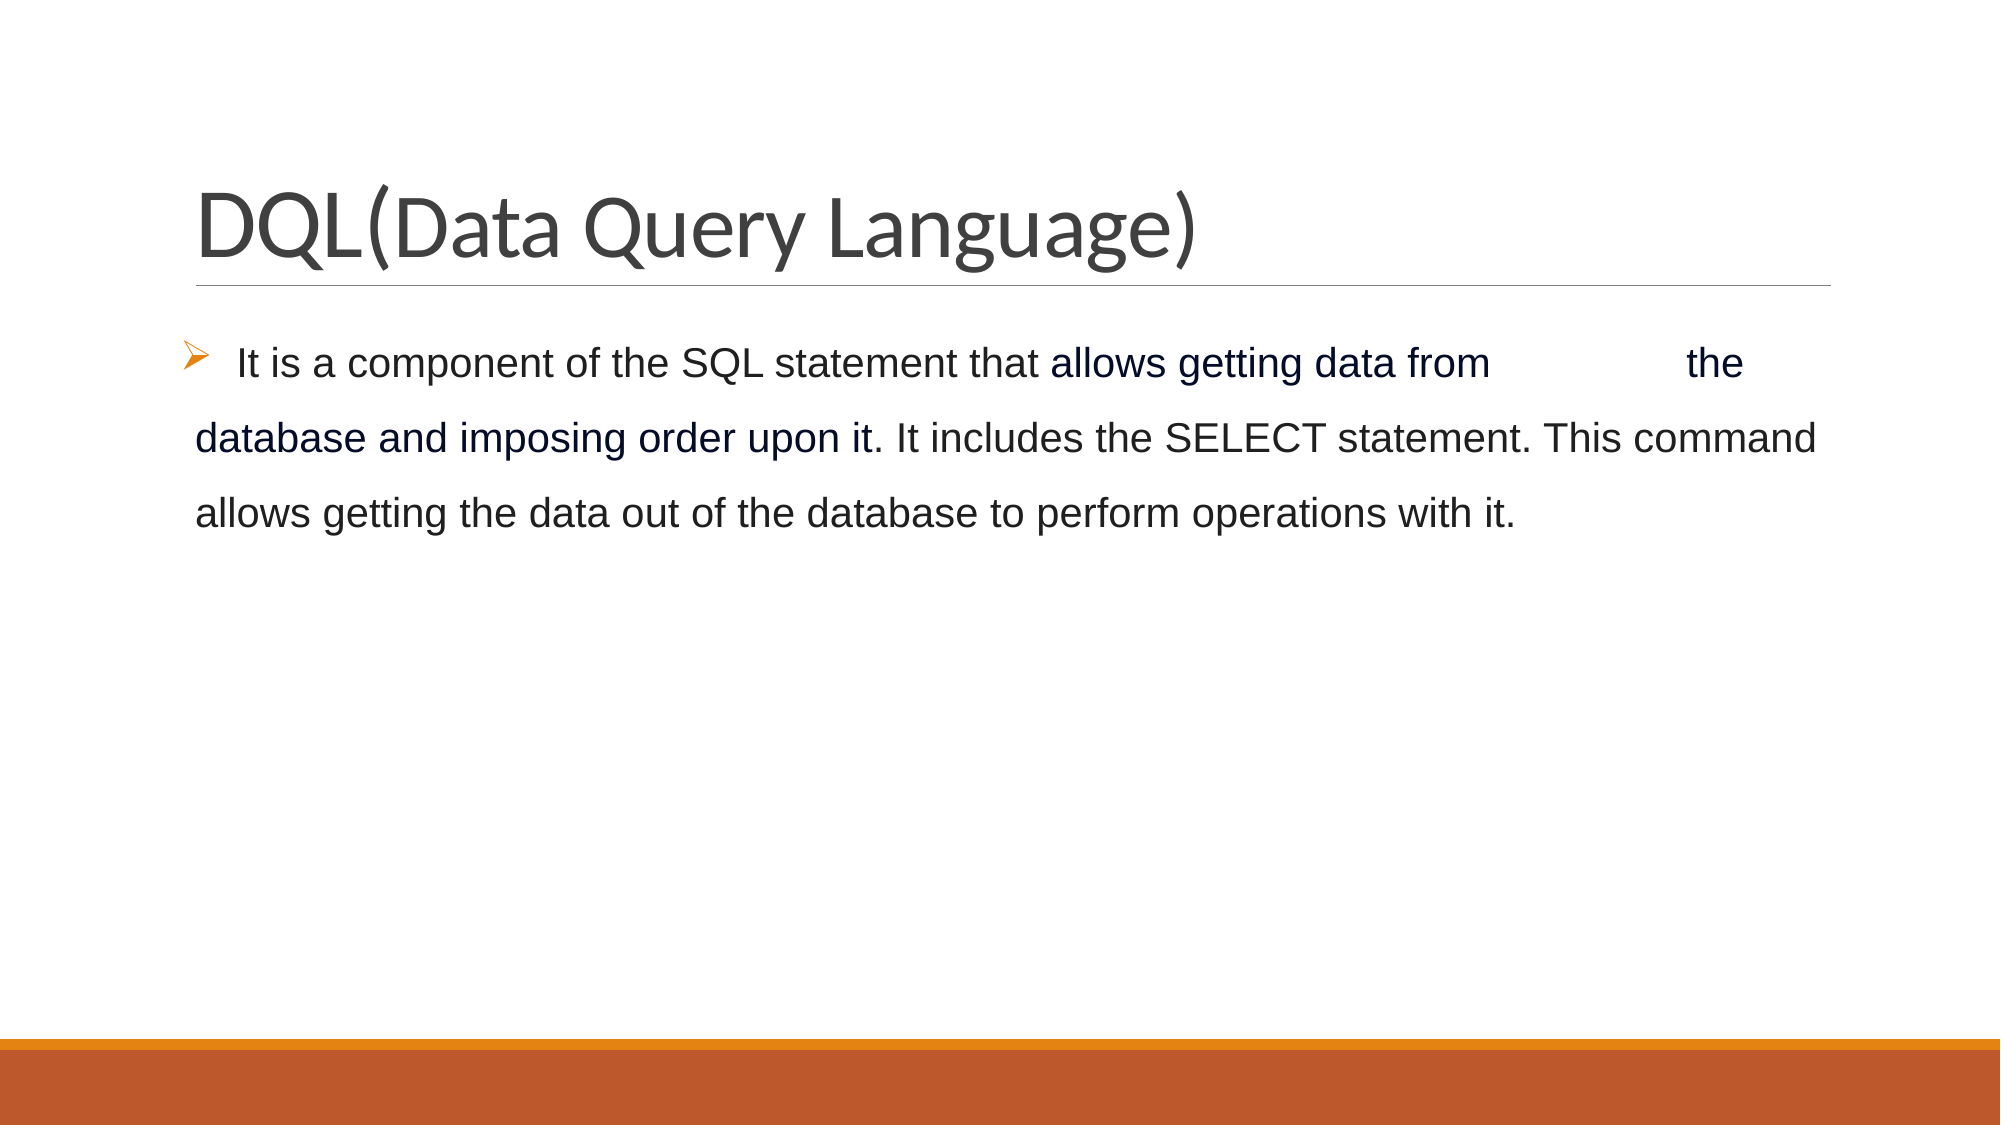

# DQL(Data Query Language)
  It is a component of the SQL statement that allows getting data from                 the database and imposing order upon it. It includes the SELECT statement. This command allows getting the data out of the database to perform operations with it.